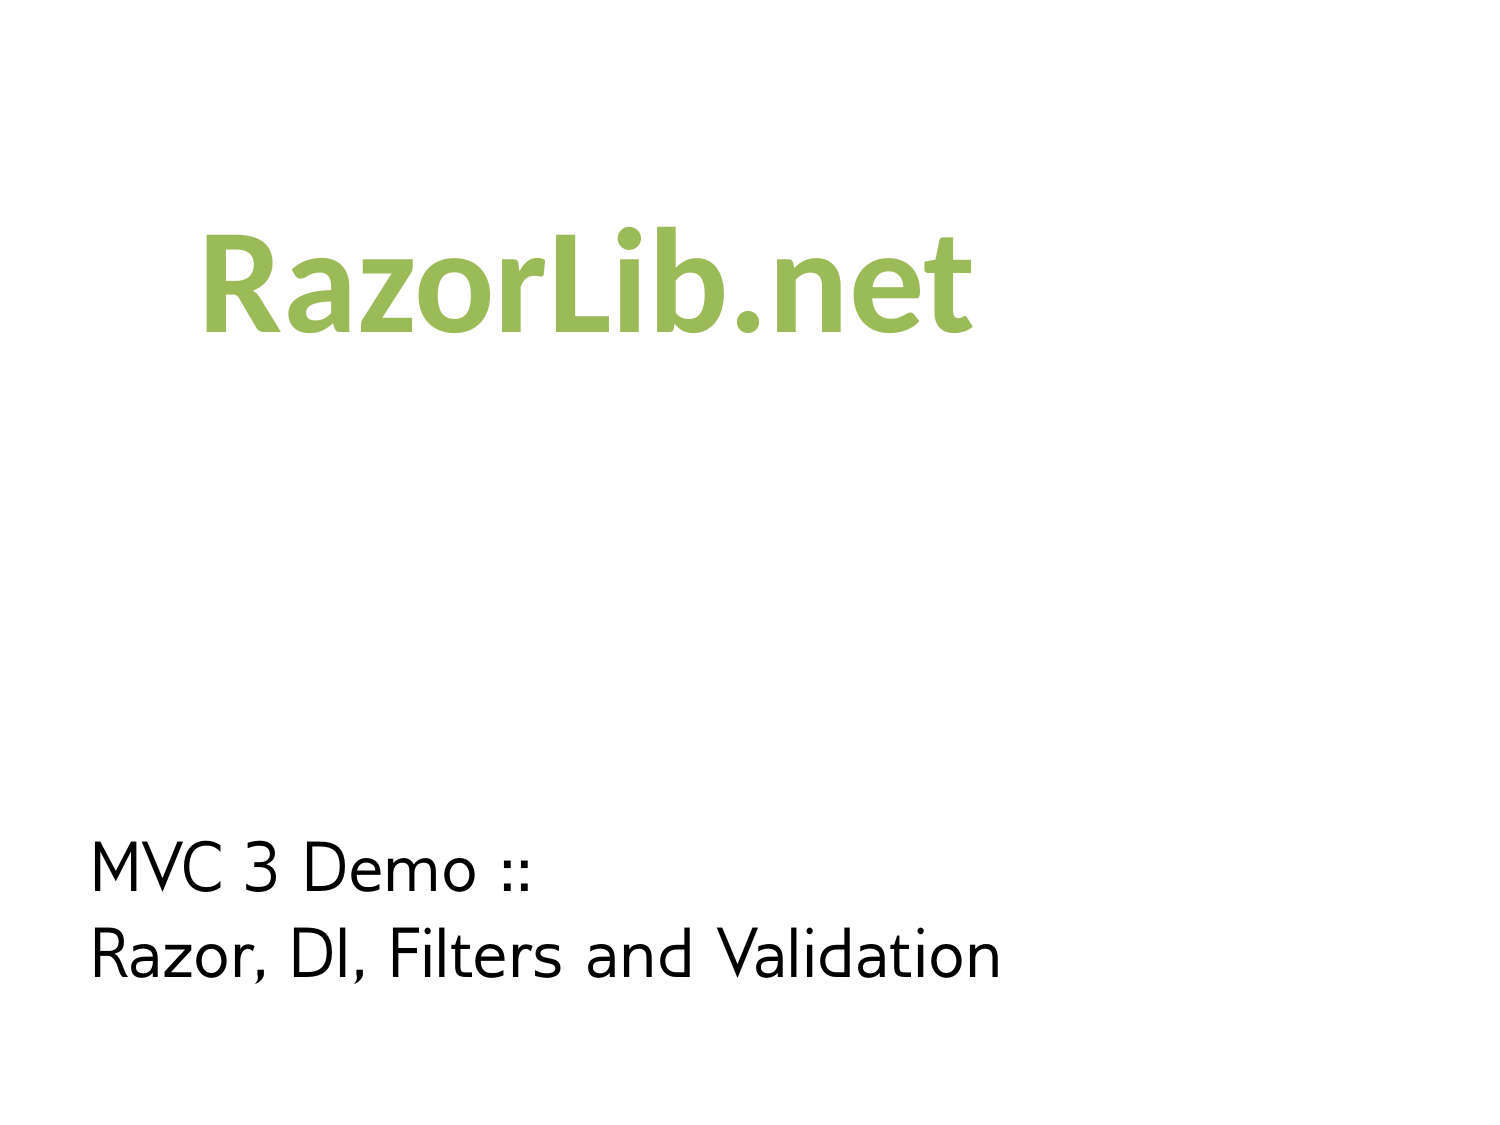

RazorLib.net
# MVC 3 Demo :: Razor, DI, Filters and Validation